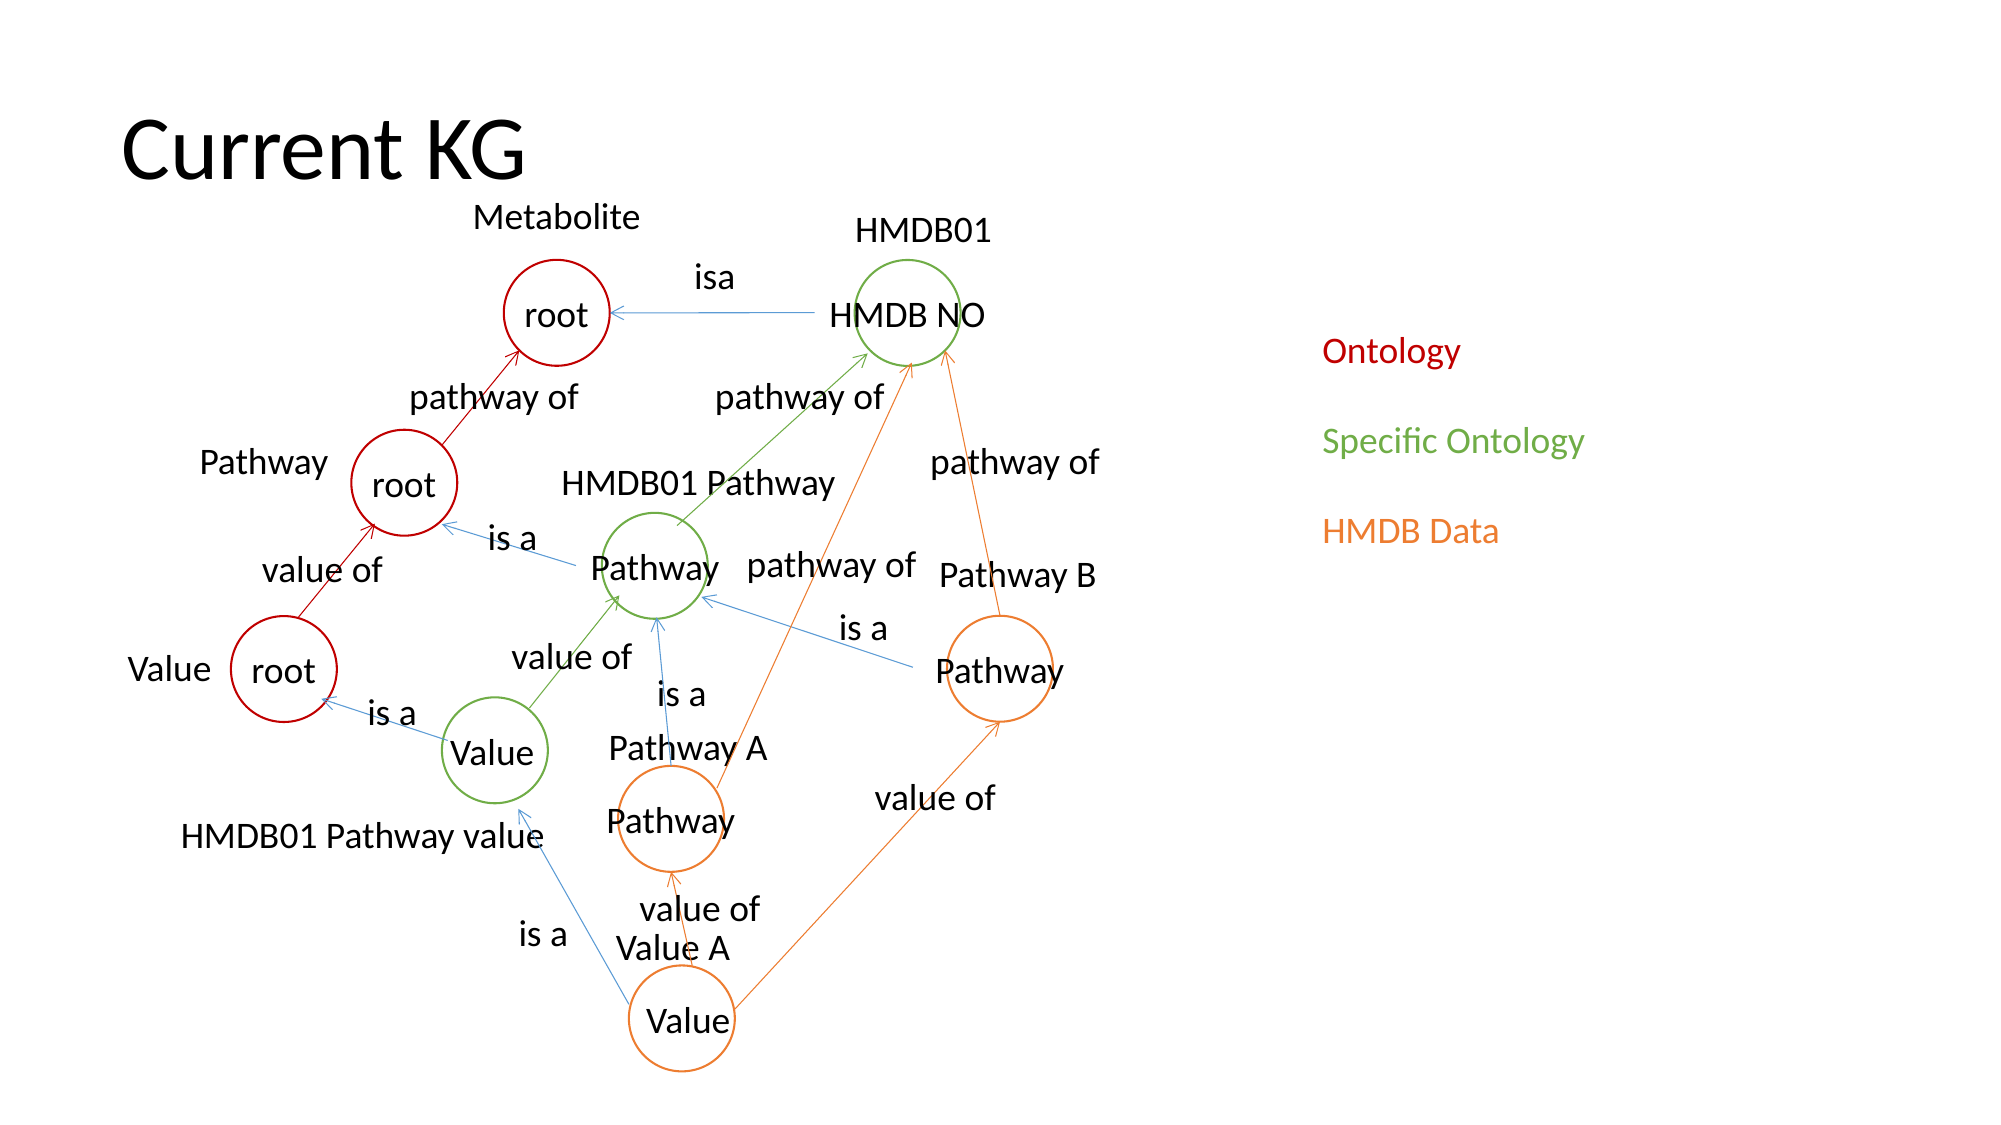

# Current KG
Metabolite
HMDB01
isa

root
HMDB NO
Ontology

Specific Ontology

HMDB Data
pathway of
pathway of
Pathway

pathway of
HMDB01 Pathway
root
is a

pathway of
Pathway
value of
Pathway B
is a

value of
Value
Pathway
root
is a
is a

Pathway A
Value

value of
Pathway
HMDB01 Pathway value
value of
is a
Value A

Value